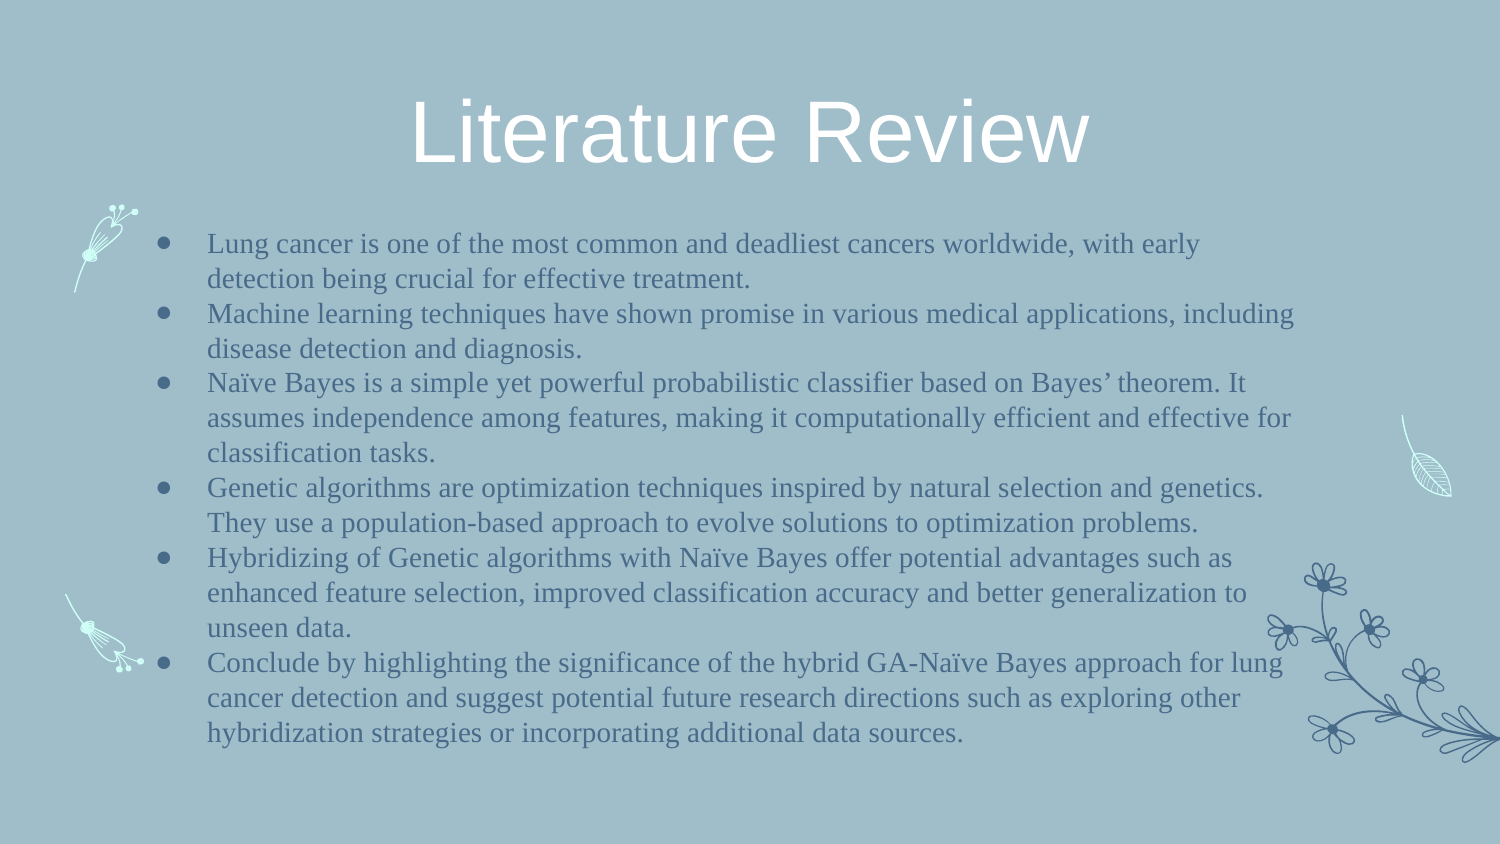

# Literature Review
Lung cancer is one of the most common and deadliest cancers worldwide, with early detection being crucial for effective treatment.
Machine learning techniques have shown promise in various medical applications, including disease detection and diagnosis.
Naïve Bayes is a simple yet powerful probabilistic classifier based on Bayes’ theorem. It assumes independence among features, making it computationally efficient and effective for classification tasks.
Genetic algorithms are optimization techniques inspired by natural selection and genetics. They use a population-based approach to evolve solutions to optimization problems.
Hybridizing of Genetic algorithms with Naïve Bayes offer potential advantages such as enhanced feature selection, improved classification accuracy and better generalization to unseen data.
Conclude by highlighting the significance of the hybrid GA-Naïve Bayes approach for lung cancer detection and suggest potential future research directions such as exploring other hybridization strategies or incorporating additional data sources.